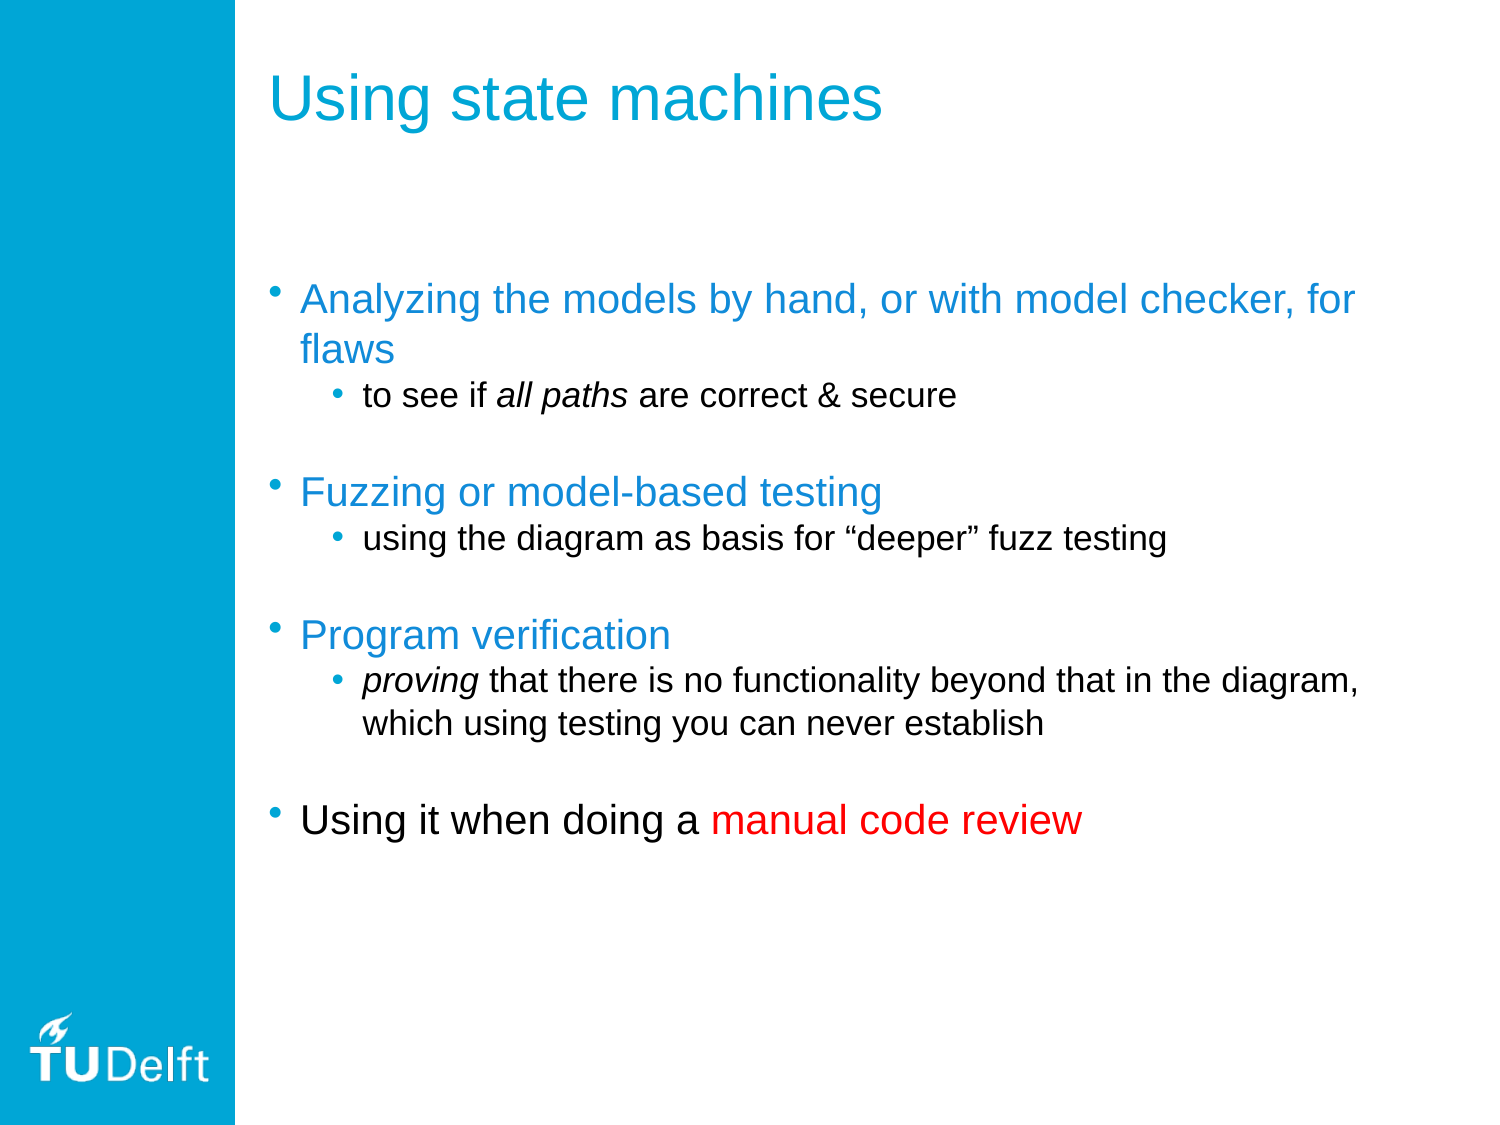

# Using state machines
Analyzing the models by hand, or with model checker, for flaws
to see if all paths are correct & secure

Fuzzing or model-based testing
using the diagram as basis for “deeper” fuzz testing

Program verification
proving that there is no functionality beyond that in the diagram, which using testing you can never establish

Using it when doing a manual code review